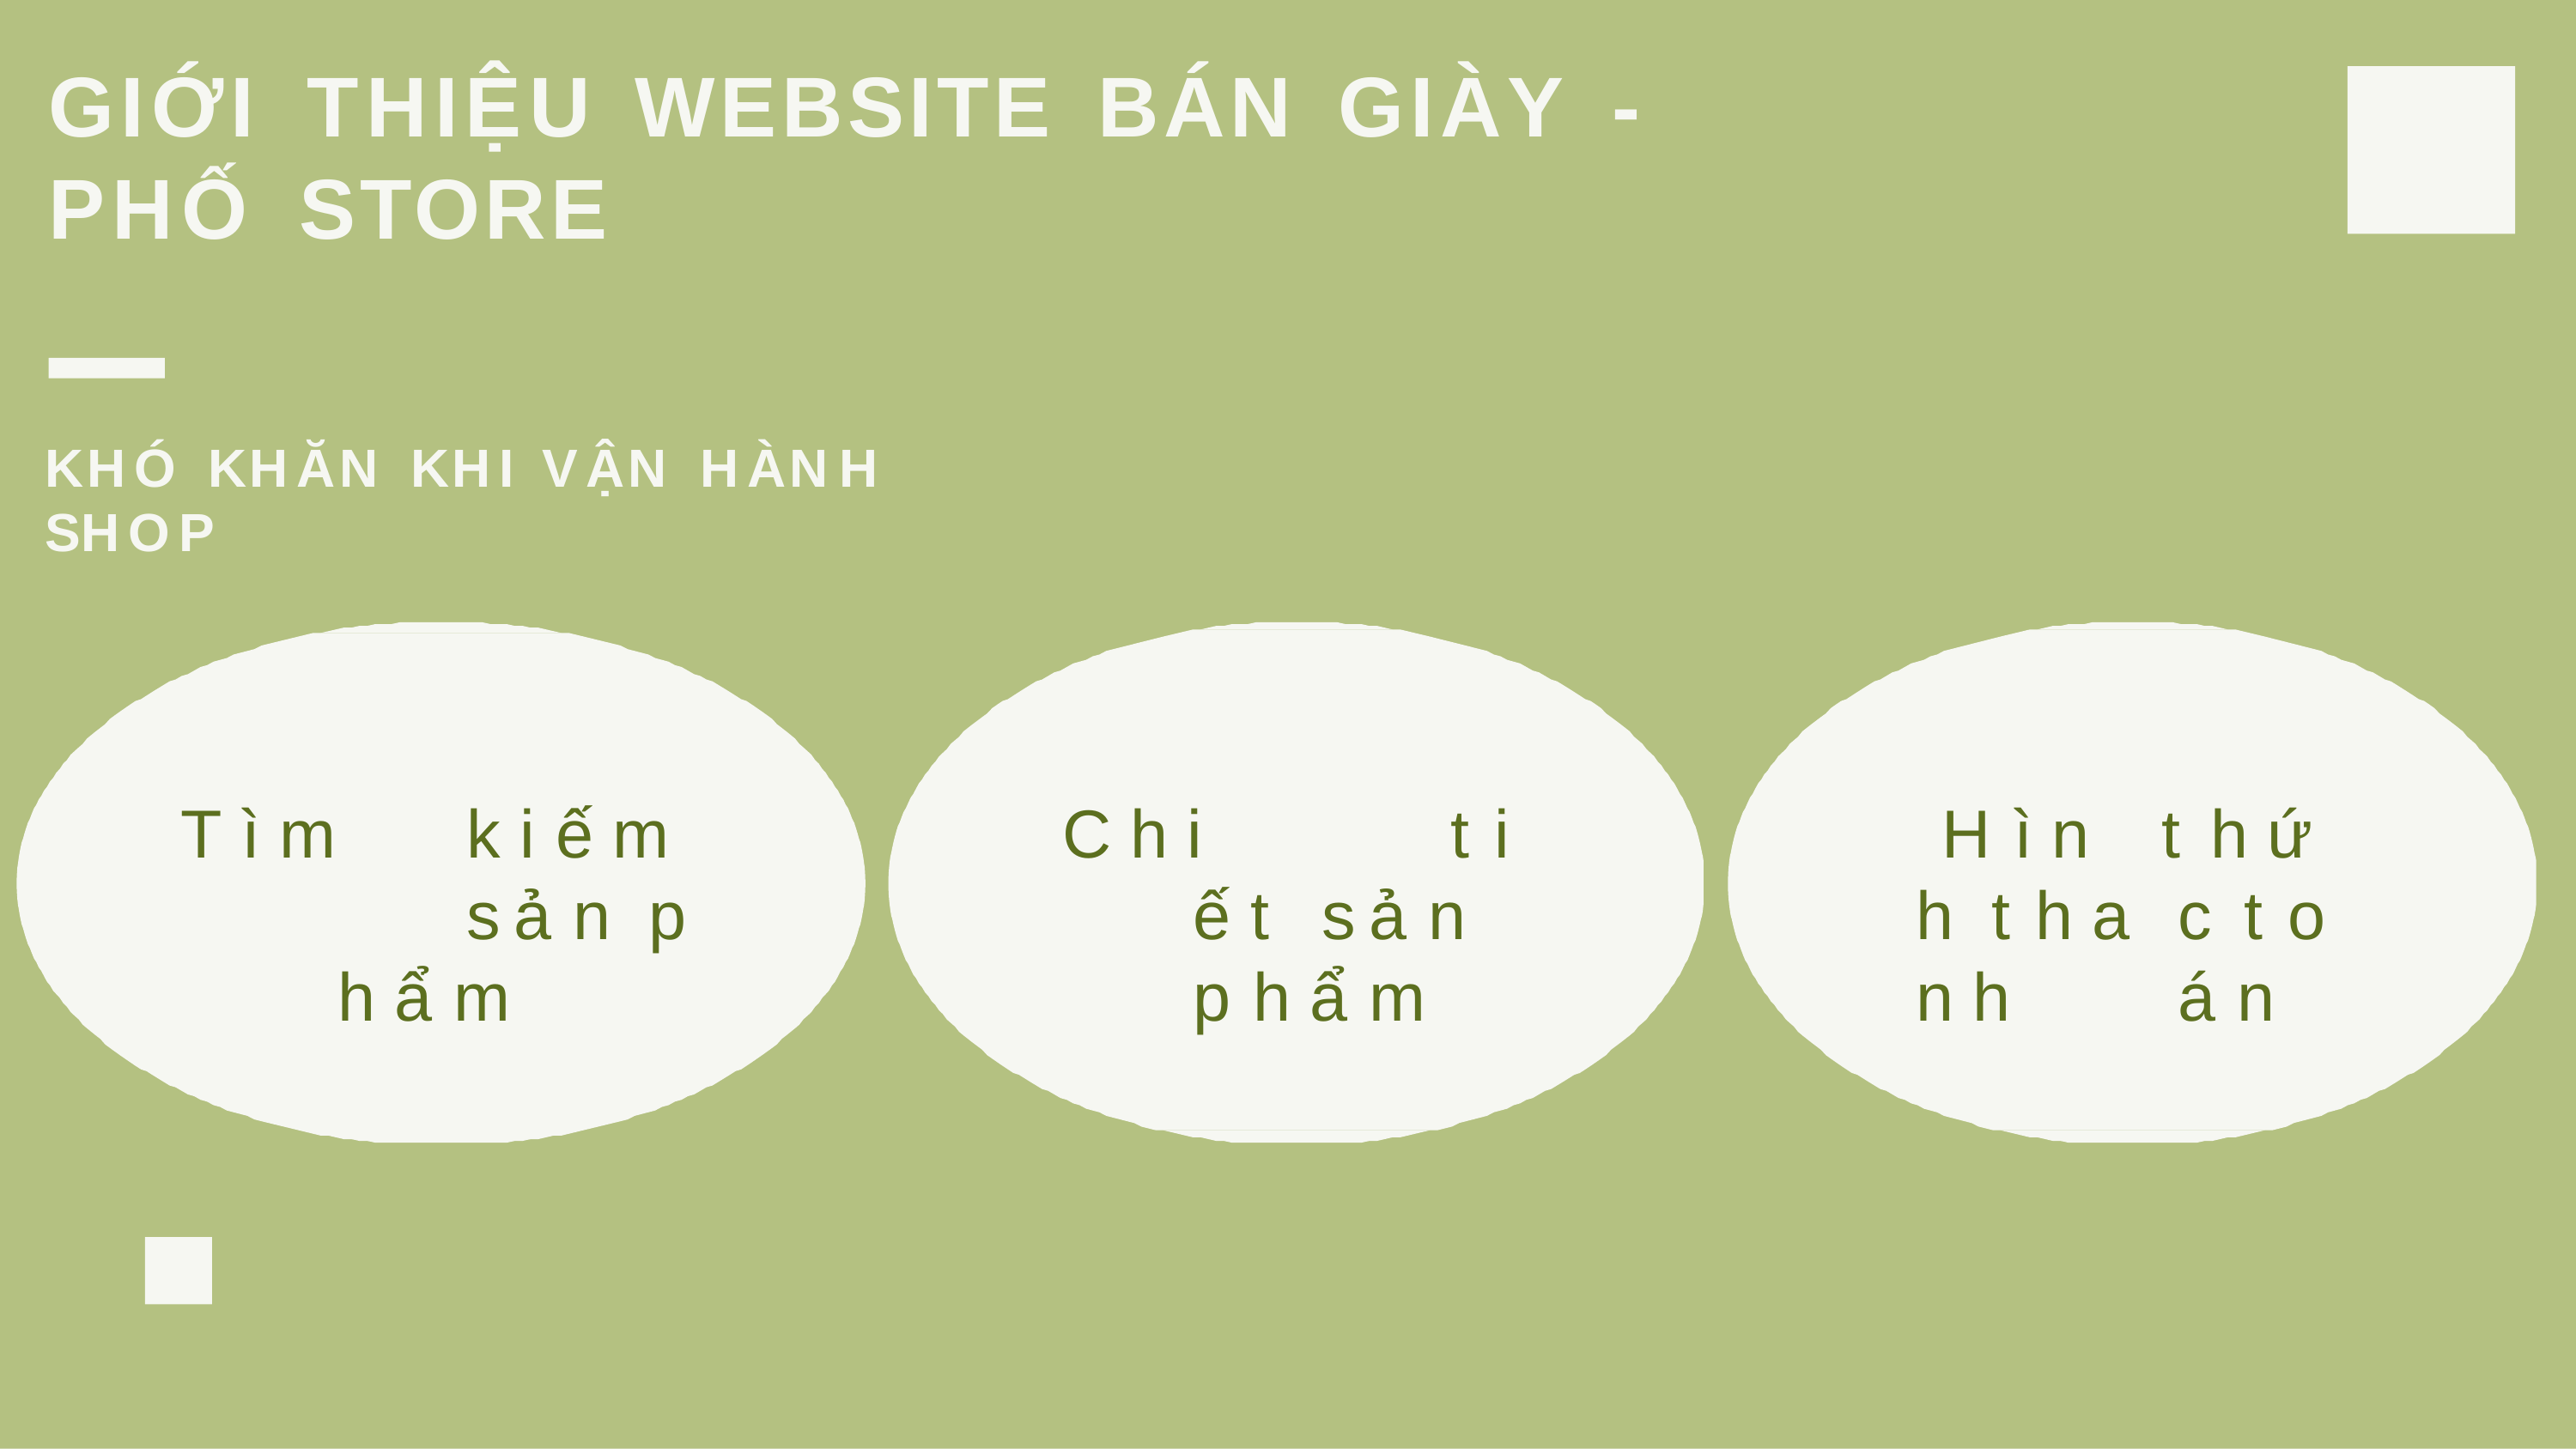

| GIỚI | THIỆU | WEBSITE | BÁN | GIÀY | - |
| --- | --- | --- | --- | --- | --- |
| PHỐ | STORE |  |  |  |  |

# KHÓ	KHĂN	KHI	VẬN	HÀNH	SHOP

T ì m		k i ế m	s ả n  p h ẩ m
C h i		t i ế t	s ả n  p h ẩ m
H ì n h  t h a n h
t h ứ c  t o á n